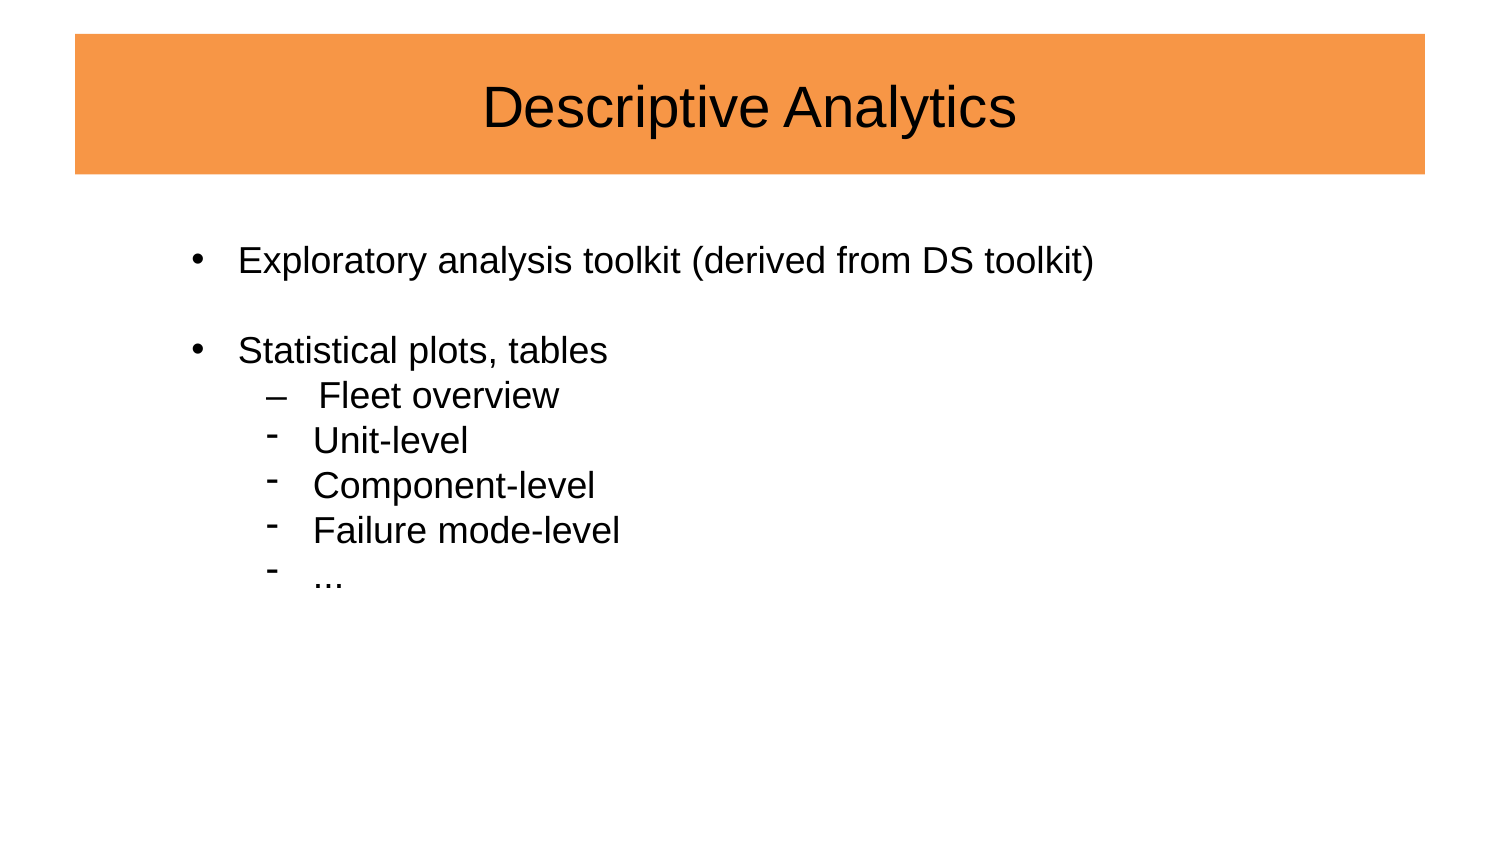

# Descriptive Analytics
Exploratory analysis toolkit (derived from DS toolkit)

Statistical plots, tables
–   Fleet overview
Unit-level
Component-level
Failure mode-level
...